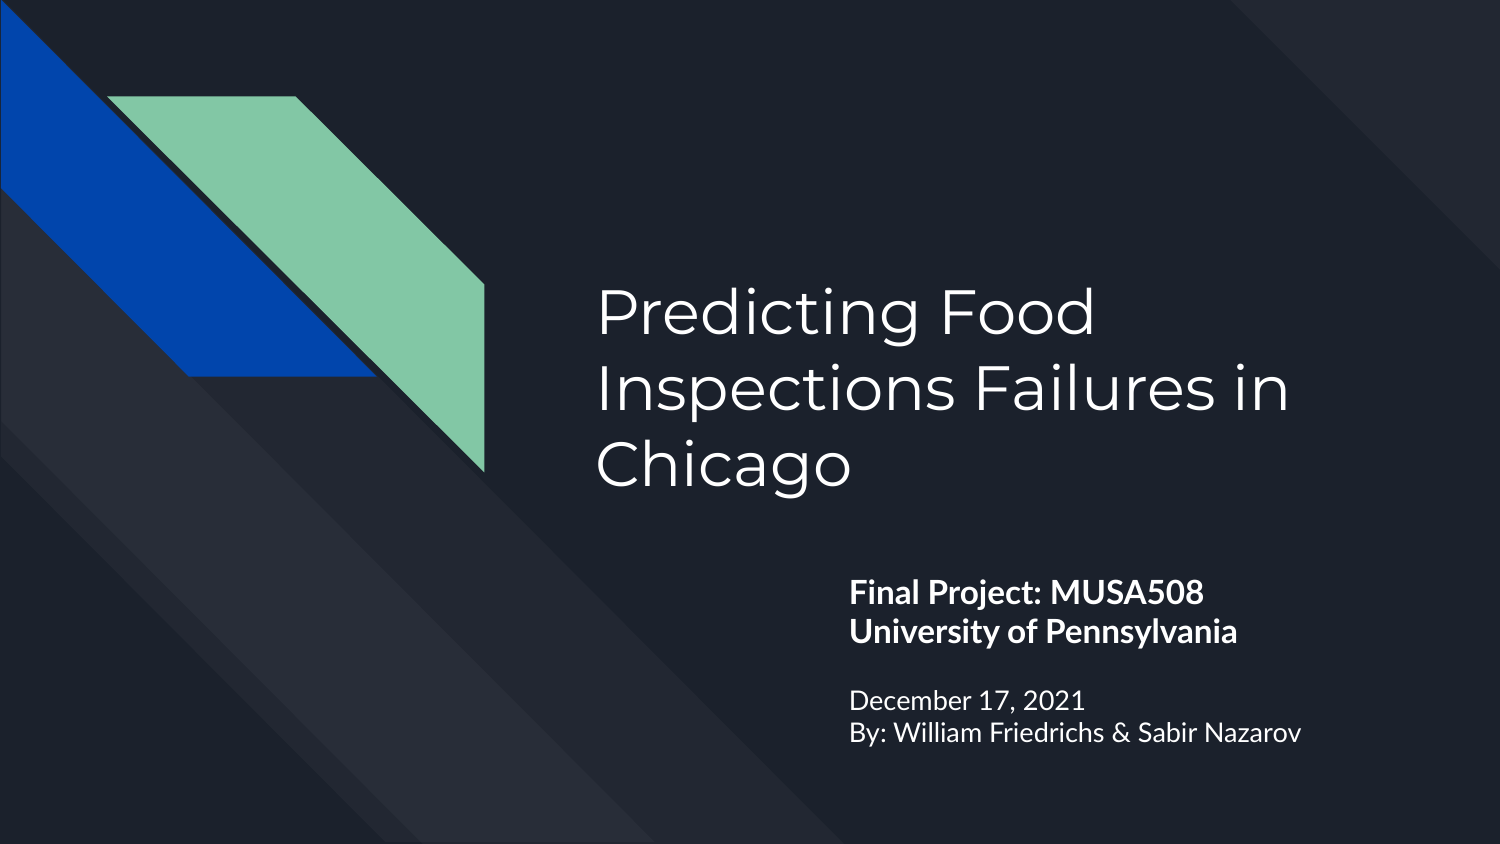

# Predicting Food Inspections Failures in Chicago
Final Project: MUSA508
University of Pennsylvania
December 17, 2021
By: William Friedrichs & Sabir Nazarov